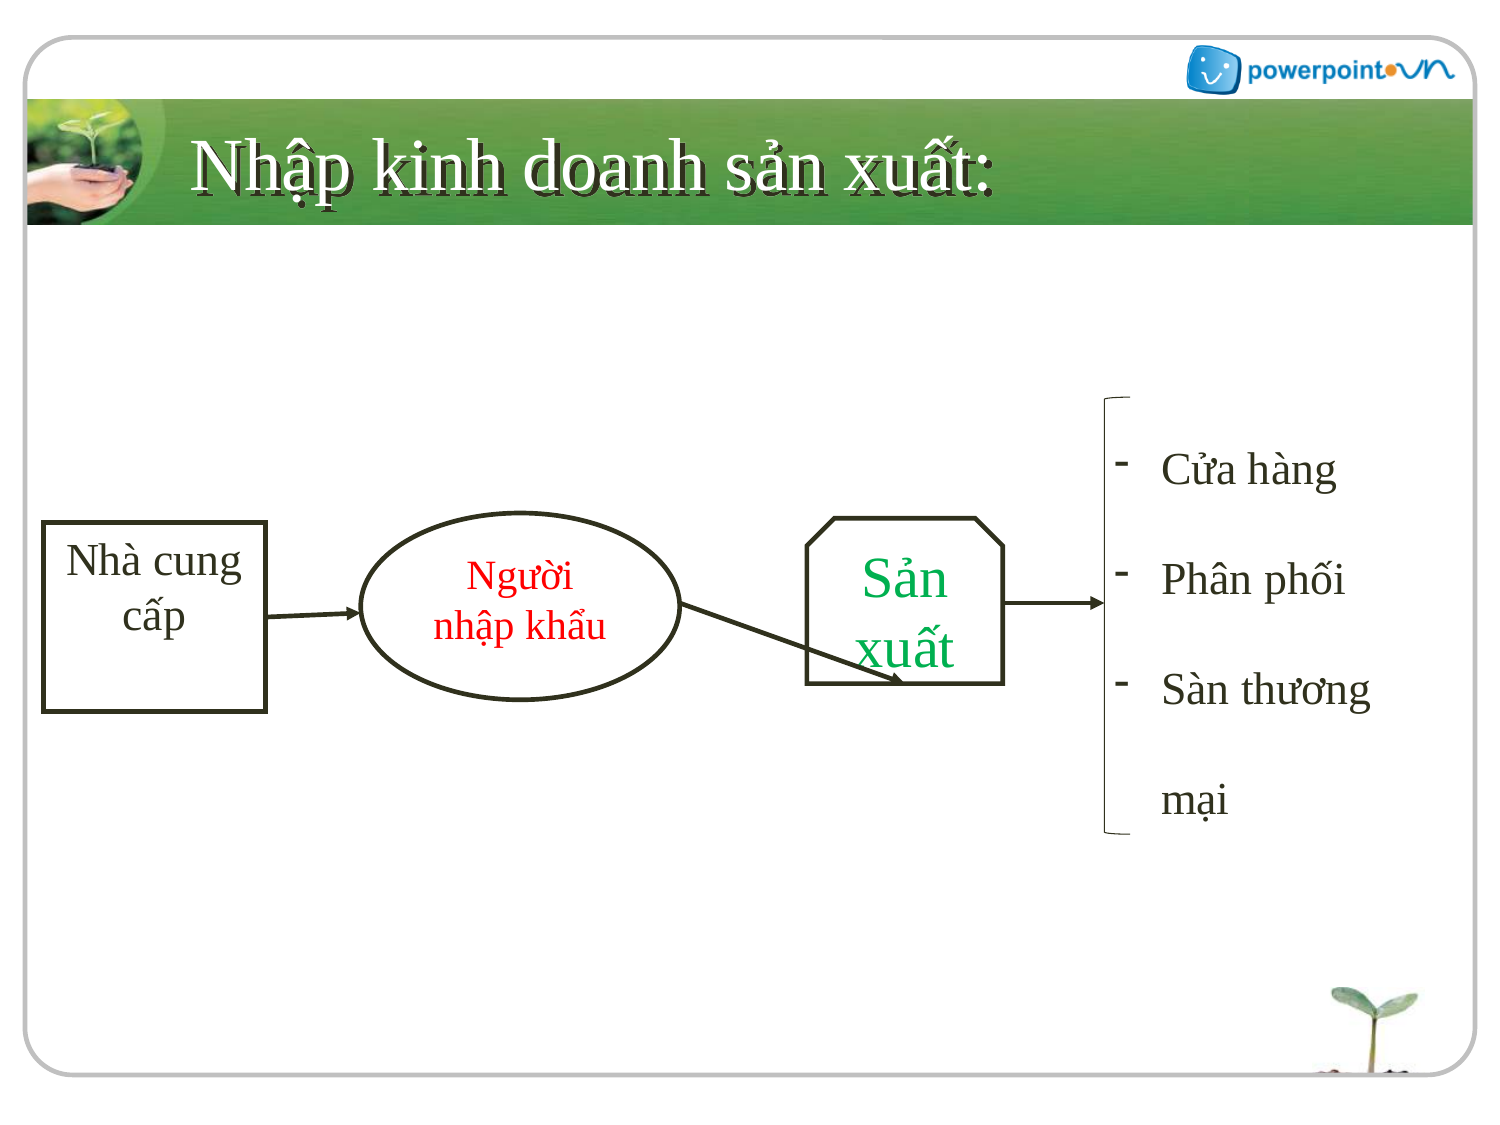

# Nhập kinh doanh sản xuất:
Cửa hàng
Phân phối
Sàn thương mại

Người nhập khẩu
Sản xuất
Nhà cung cấp